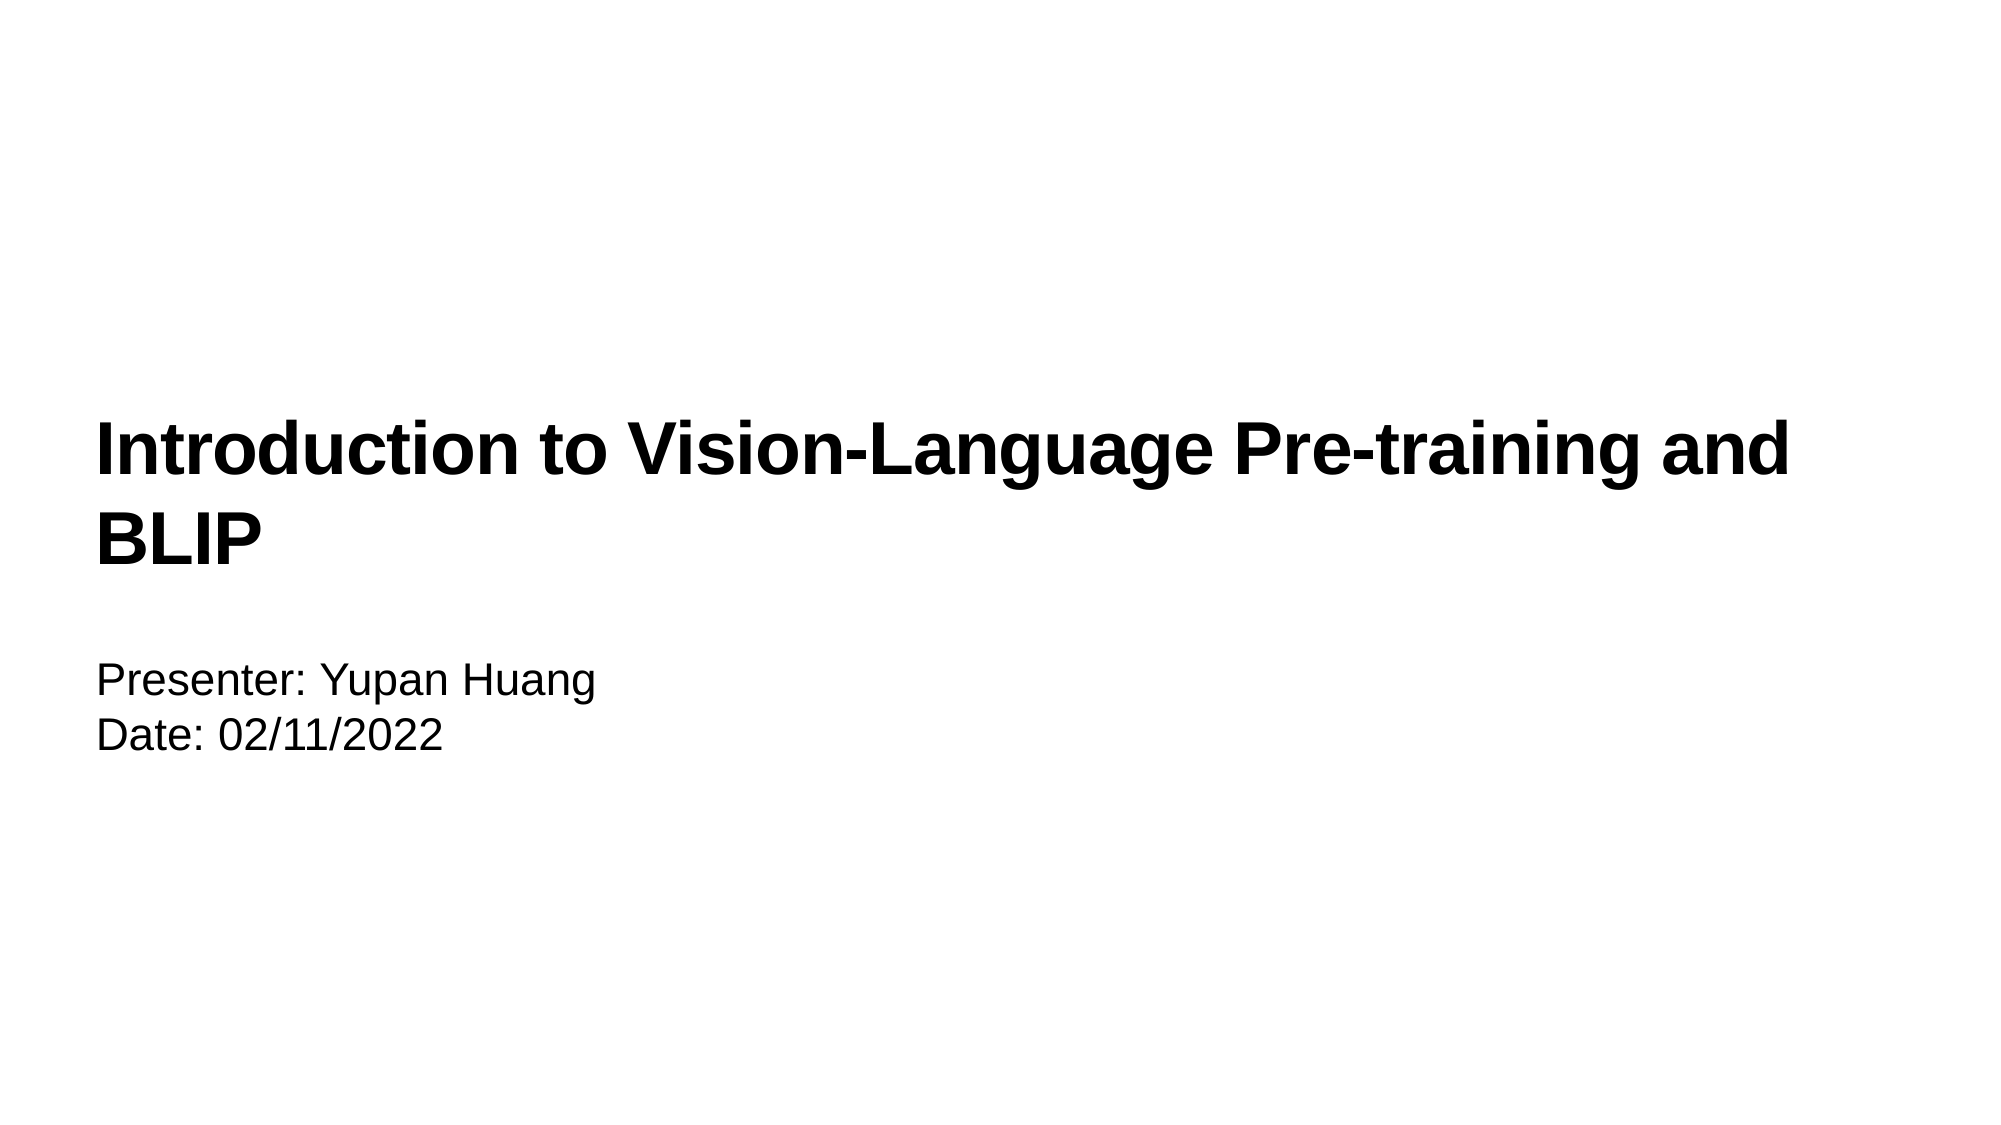

# Introduction to Vision-Language Pre-training and BLIP
Presenter: Yupan Huang
Date: 02/11/2022